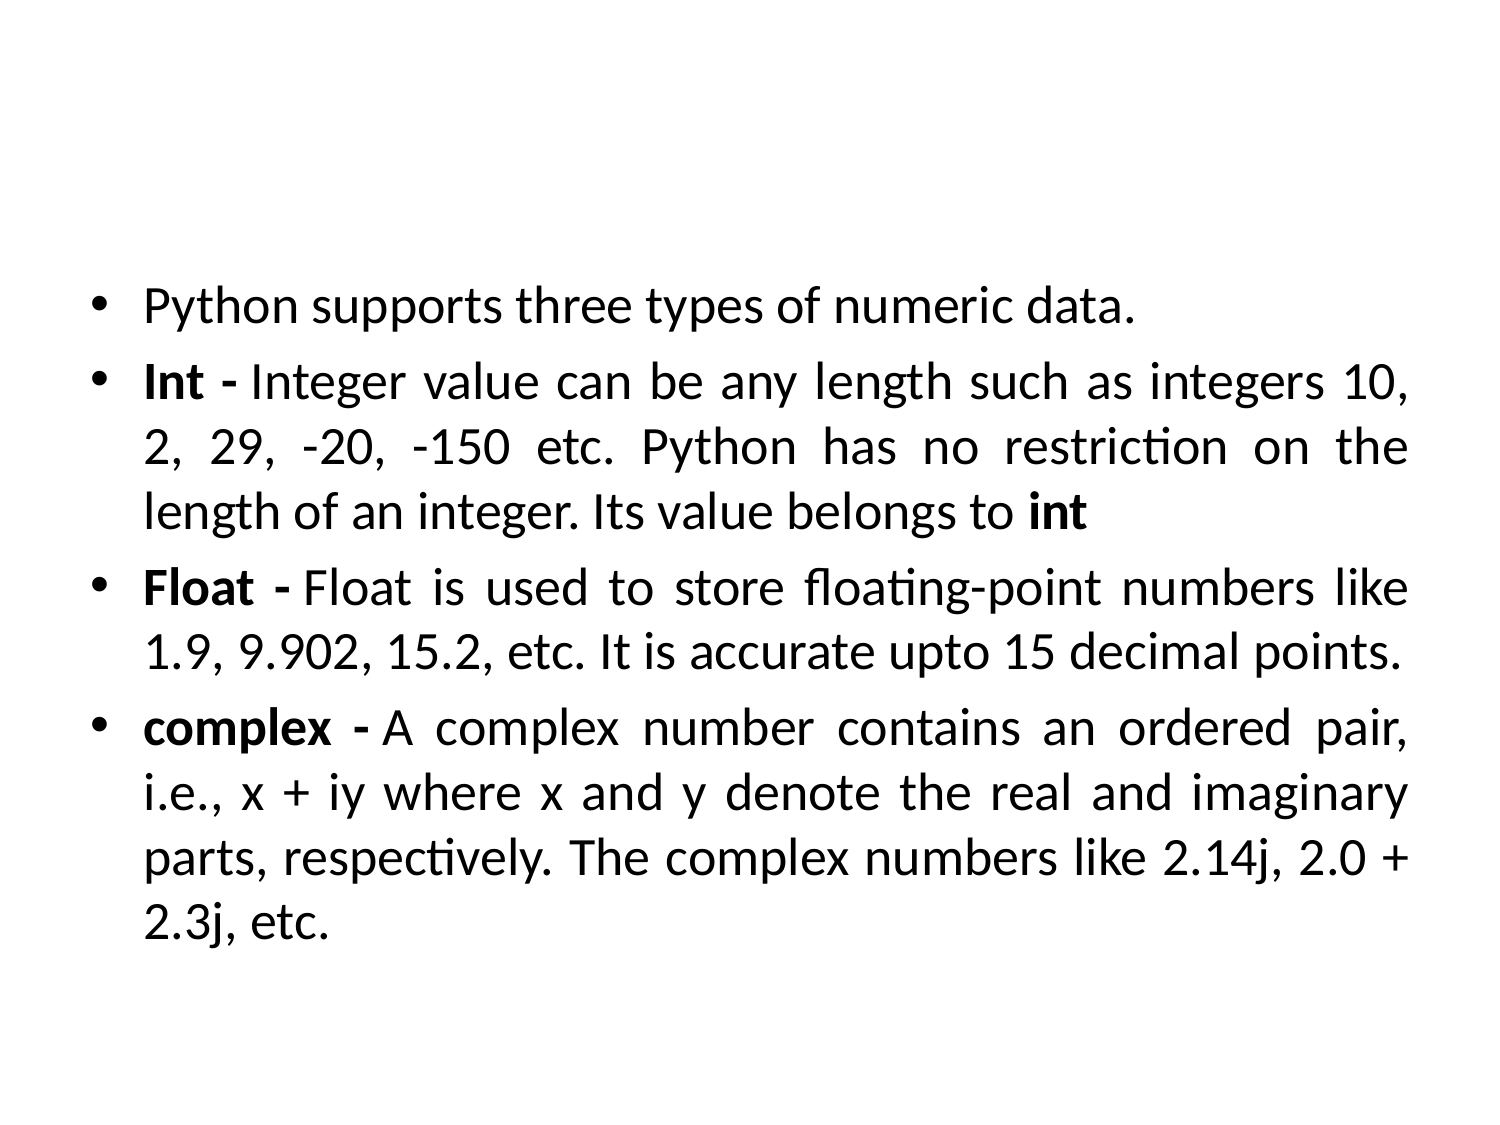

#
Python supports three types of numeric data.
Int - Integer value can be any length such as integers 10, 2, 29, -20, -150 etc. Python has no restriction on the length of an integer. Its value belongs to int
Float - Float is used to store floating-point numbers like 1.9, 9.902, 15.2, etc. It is accurate upto 15 decimal points.
complex - A complex number contains an ordered pair, i.e., x + iy where x and y denote the real and imaginary parts, respectively. The complex numbers like 2.14j, 2.0 + 2.3j, etc.